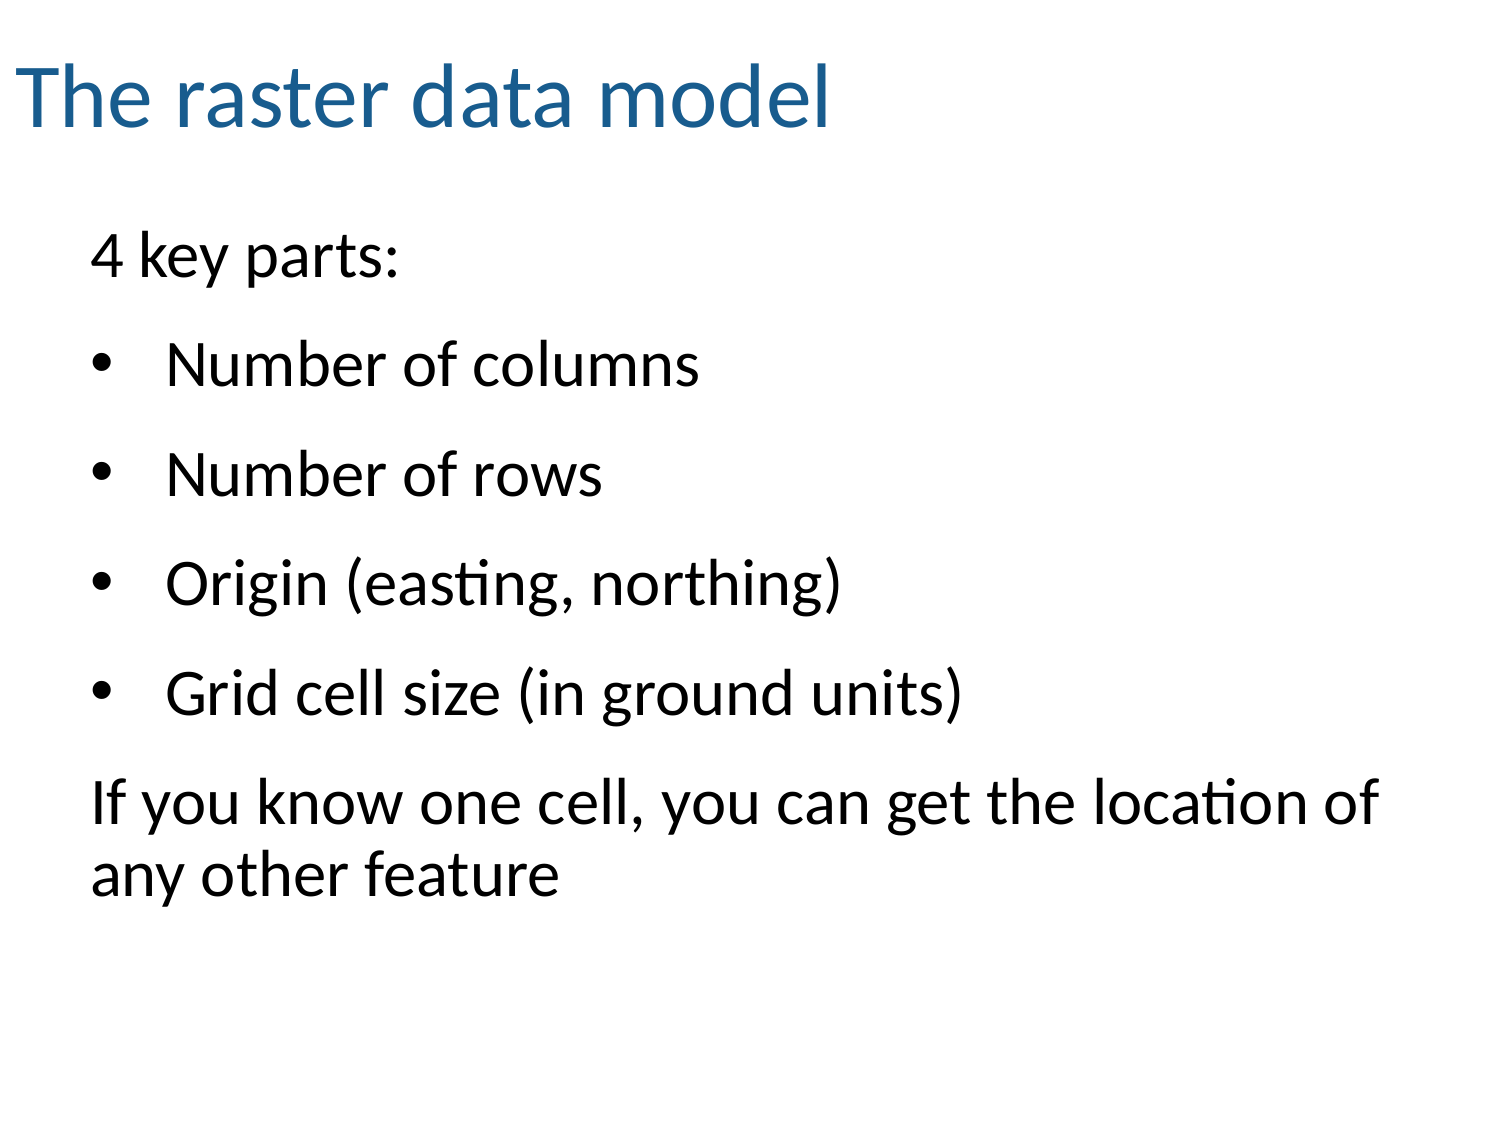

# The raster data model

4 key parts:
Number of columns
Number of rows
Origin (easting, northing)
Grid cell size (in ground units)
If you know one cell, you can get the location of any other feature